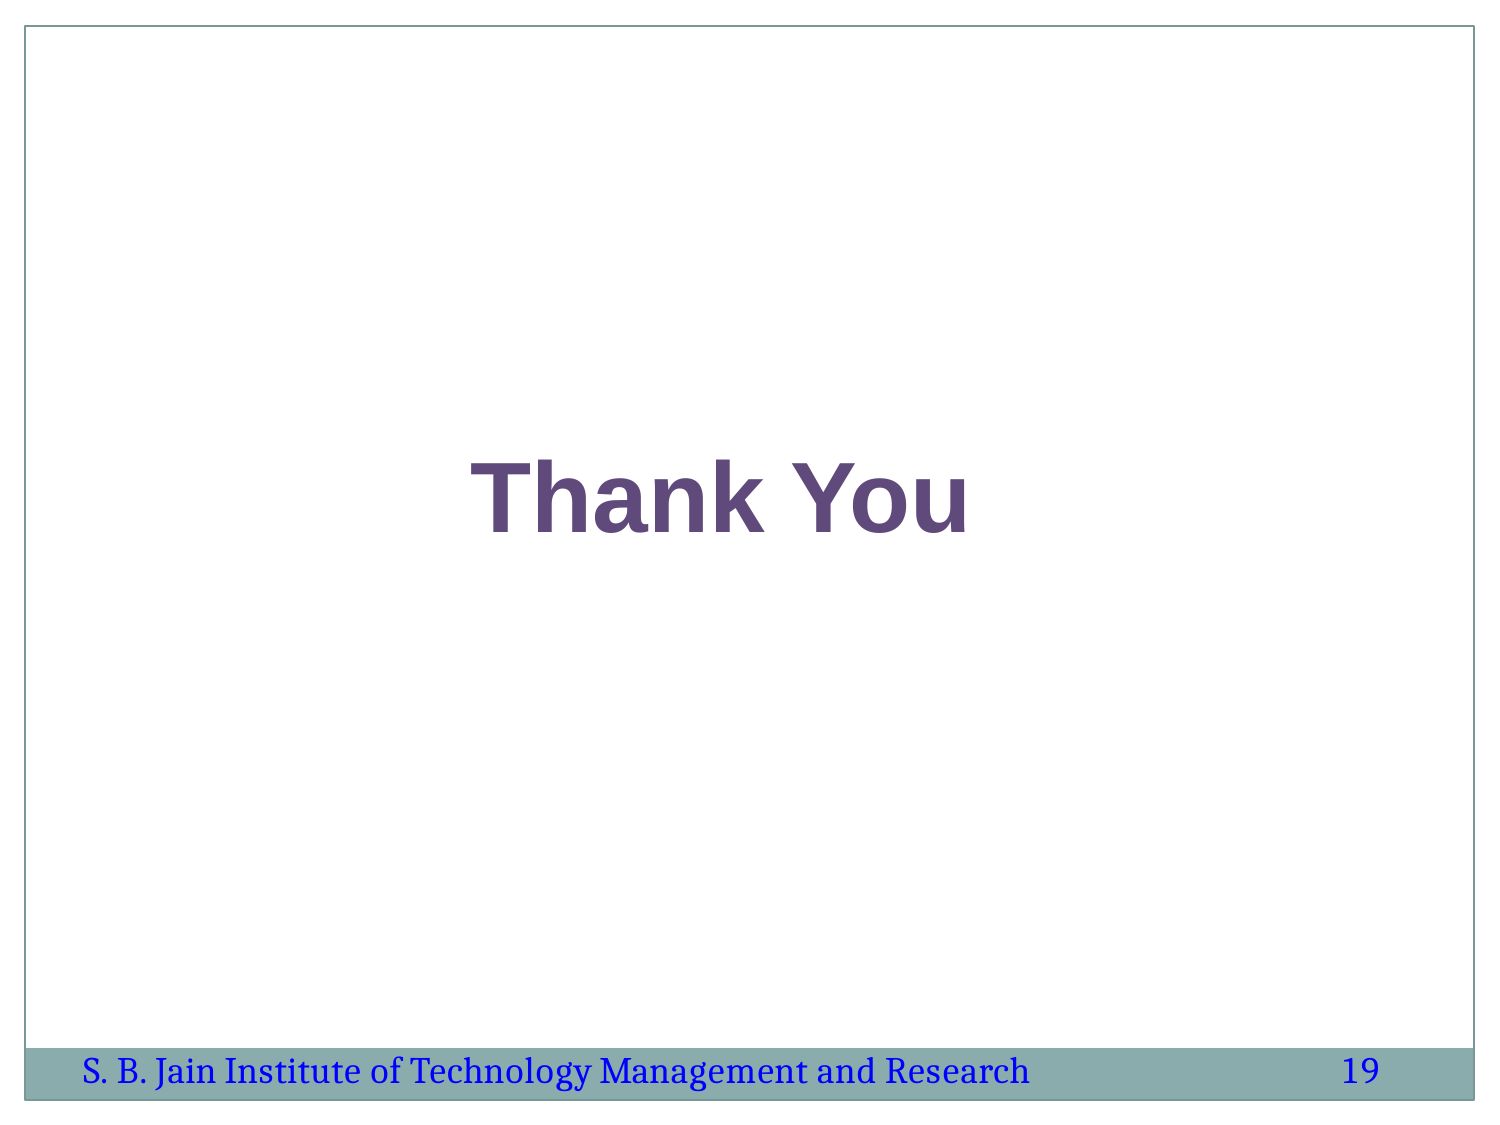

Thank You

S. B. Jain Institute of Technology Management and Research
19